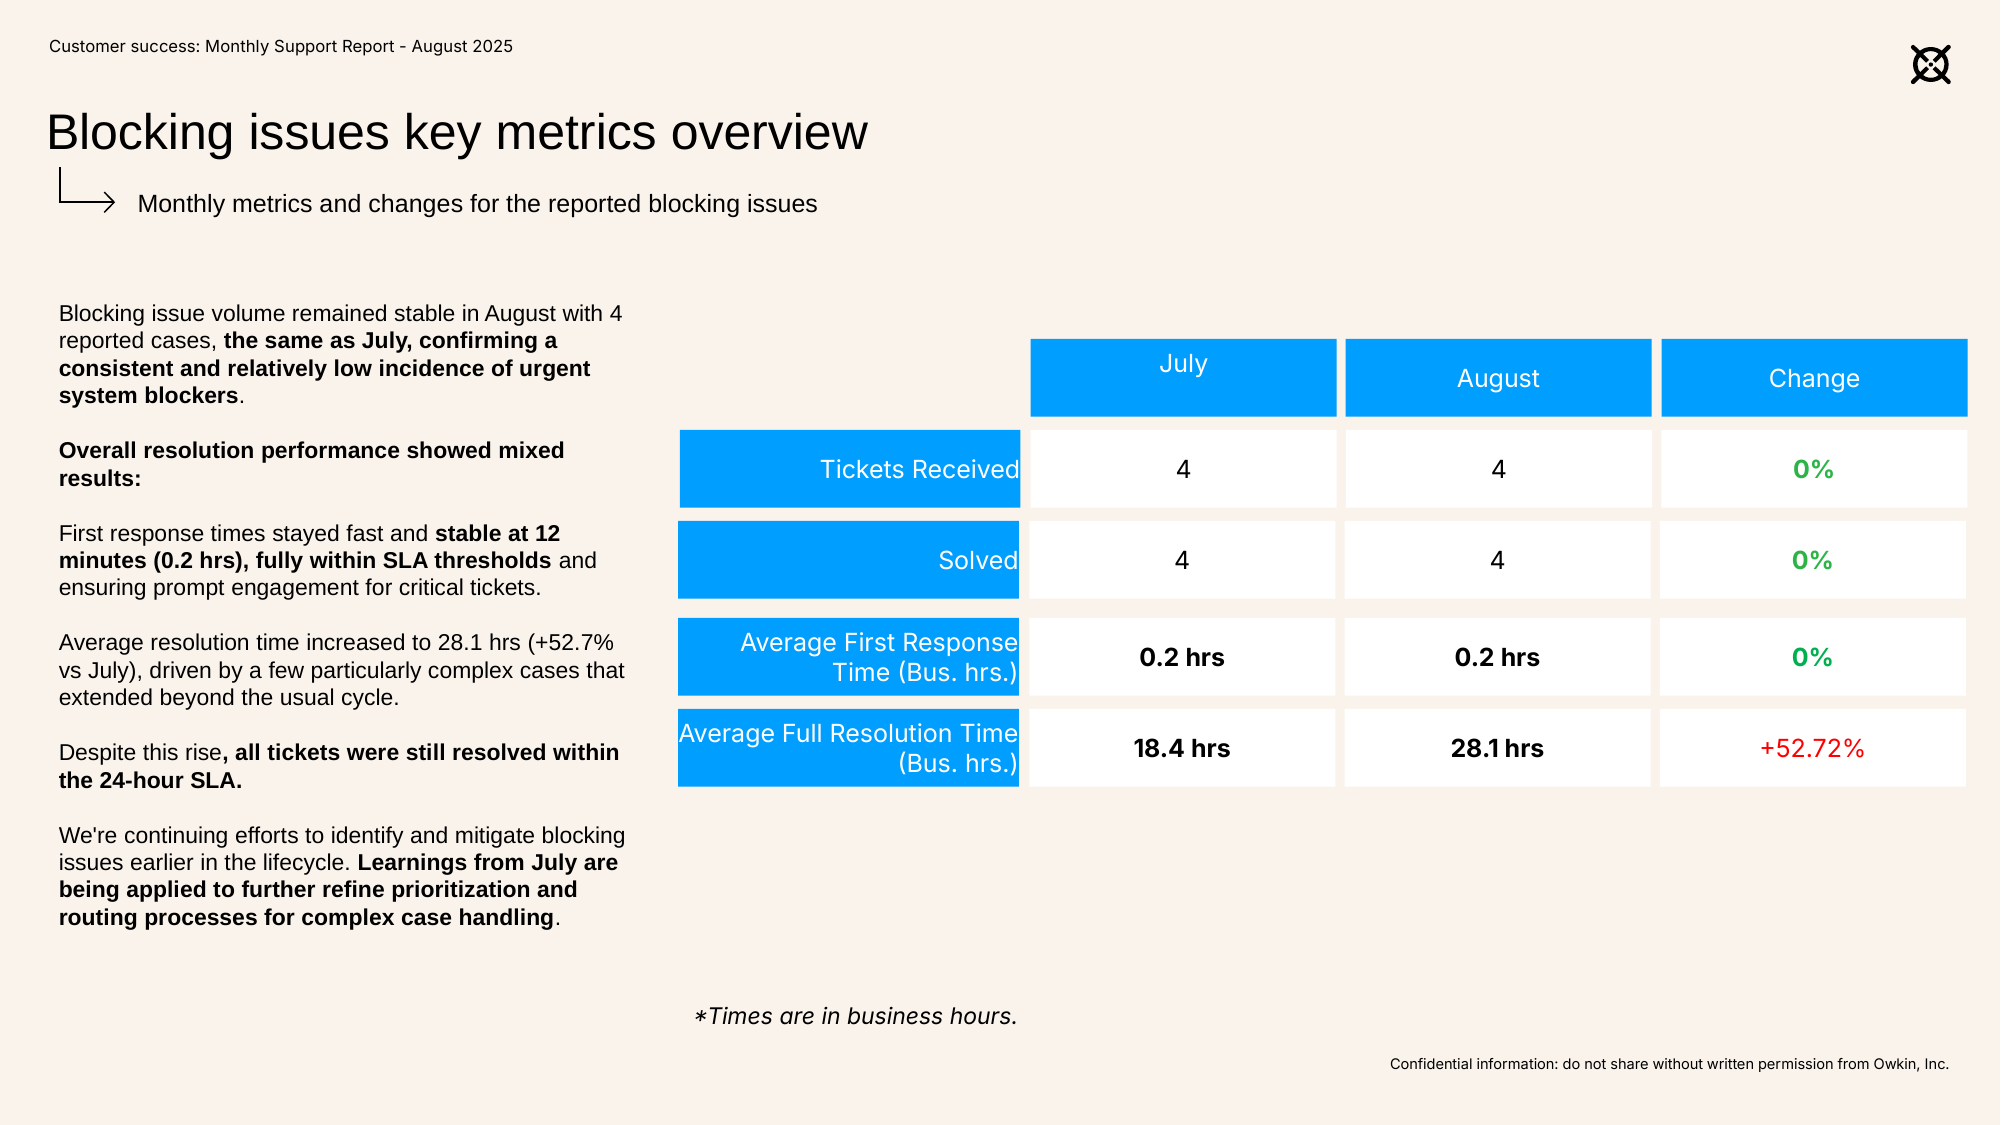

Customer success: Monthly Support Report - August 2025

# Blocking issues key metrics overview

Monthly metrics and changes for the reported blocking issues
Blocking issue volume remained stable in August with 4 reported cases, the same as July, confirming a consistent and relatively low incidence of urgent system blockers.

Overall resolution performance showed mixed results:

First response times stayed fast and stable at 12 minutes (0.2 hrs), fully within SLA thresholds and ensuring prompt engagement for critical tickets.

Average resolution time increased to 28.1 hrs (+52.7% vs July), driven by a few particularly complex cases that extended beyond the usual cycle.

Despite this rise, all tickets were still resolved within the 24-hour SLA.

We're continuing efforts to identify and mitigate blocking issues earlier in the lifecycle. Learnings from July are being applied to further refine prioritization and routing processes for complex case handling.

July

August
Change
Tickets Received
4
4
0%
Solved
4
4
0%
Average First Response Time (Bus. hrs.)
0.2 hrs
0.2 hrs
0%
Average Full Resolution Time (Bus. hrs.)
18.4 hrs
28.1 hrs
+52.72%
*Times are in business hours.